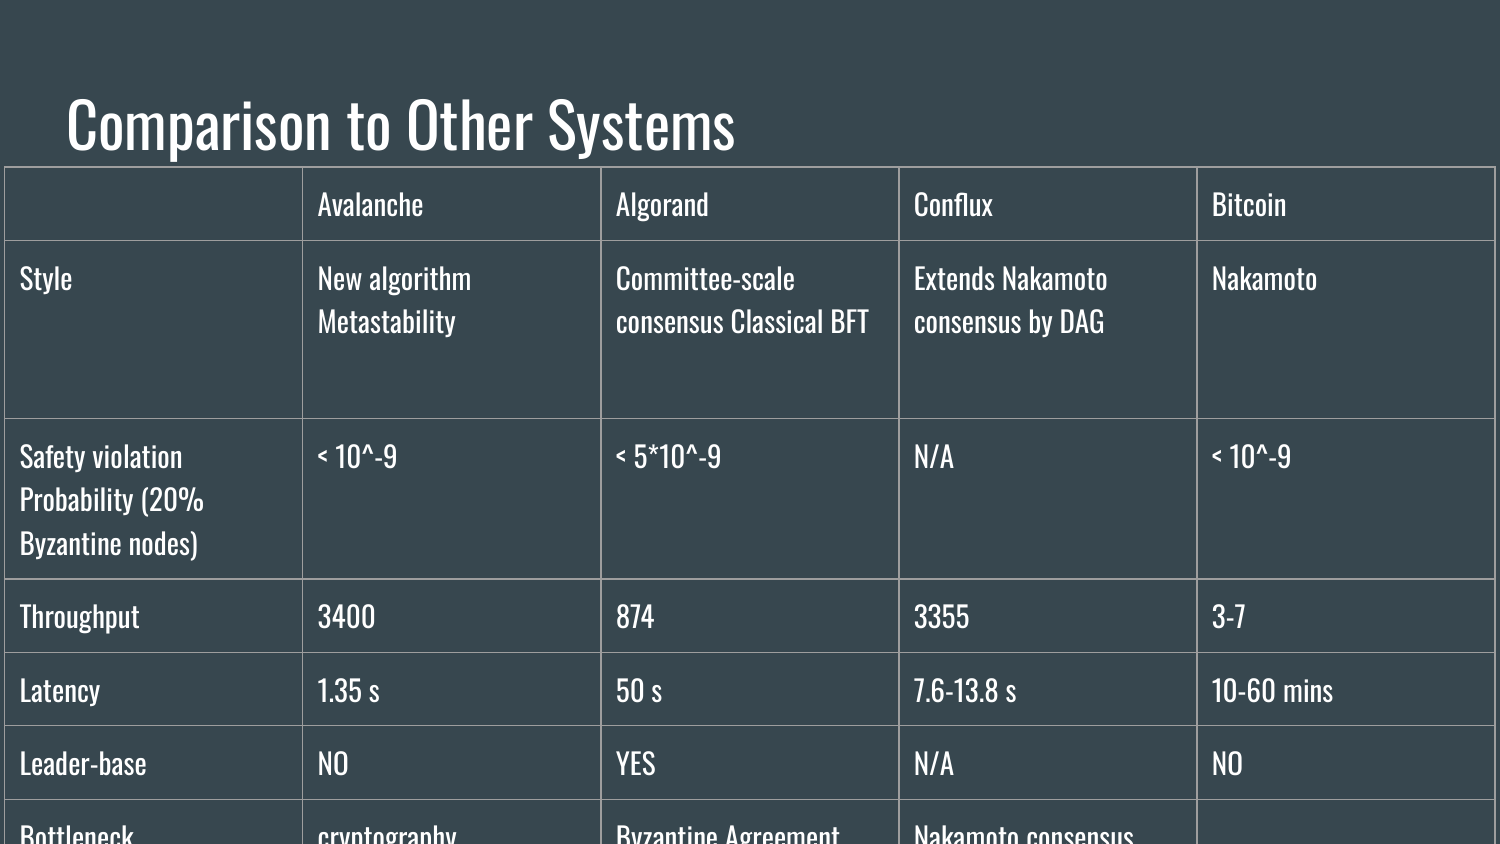

# Comparison to Other Systems
|  | Avalanche | Algorand | Conflux | Bitcoin |
| --- | --- | --- | --- | --- |
| Style | New algorithm Metastability | Committee-scale consensus Classical BFT | Extends Nakamoto consensus by DAG | Nakamoto |
| Safety violation Probability (20% Byzantine nodes) | < 10^-9 | < 5\*10^-9 | N/A | < 10^-9 |
| Throughput | 3400 | 874 | 3355 | 3-7 |
| Latency | 1.35 s | 50 s | 7.6-13.8 s | 10-60 mins |
| Leader-base | NO | YES | N/A | NO |
| Bottleneck | cryptography | Byzantine Agreement | Nakamoto consensus |  |